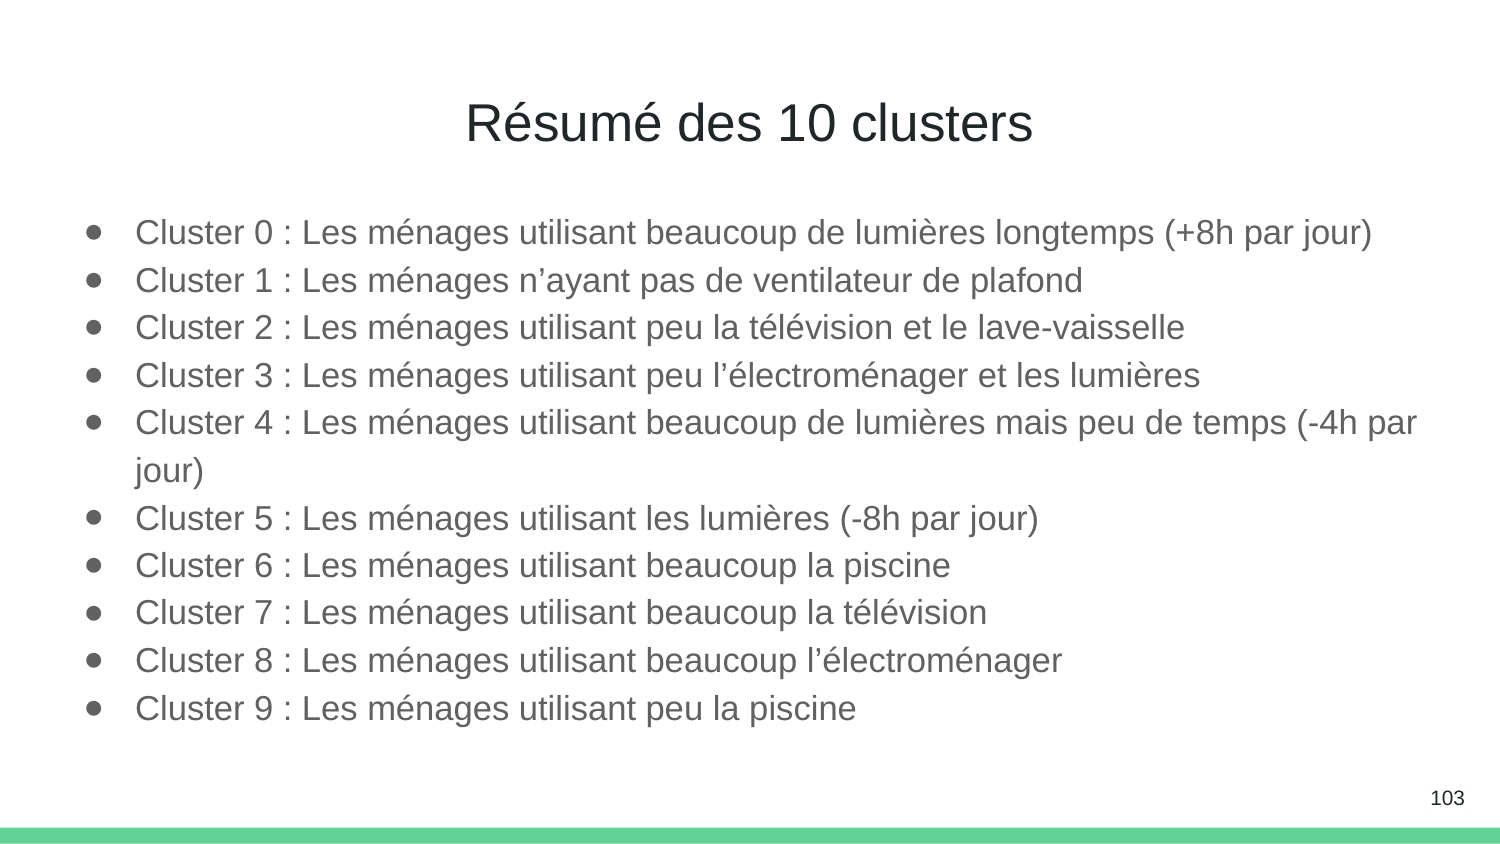

# Résumé des 10 clusters
Cluster 0 : Les ménages utilisant beaucoup de lumières longtemps (+8h par jour)
Cluster 1 : Les ménages n’ayant pas de ventilateur de plafond
Cluster 2 : Les ménages utilisant peu la télévision et le lave-vaisselle
Cluster 3 : Les ménages utilisant peu l’électroménager et les lumières
Cluster 4 : Les ménages utilisant beaucoup de lumières mais peu de temps (-4h par jour)
Cluster 5 : Les ménages utilisant les lumières (-8h par jour)
Cluster 6 : Les ménages utilisant beaucoup la piscine
Cluster 7 : Les ménages utilisant beaucoup la télévision
Cluster 8 : Les ménages utilisant beaucoup l’électroménager
Cluster 9 : Les ménages utilisant peu la piscine
103